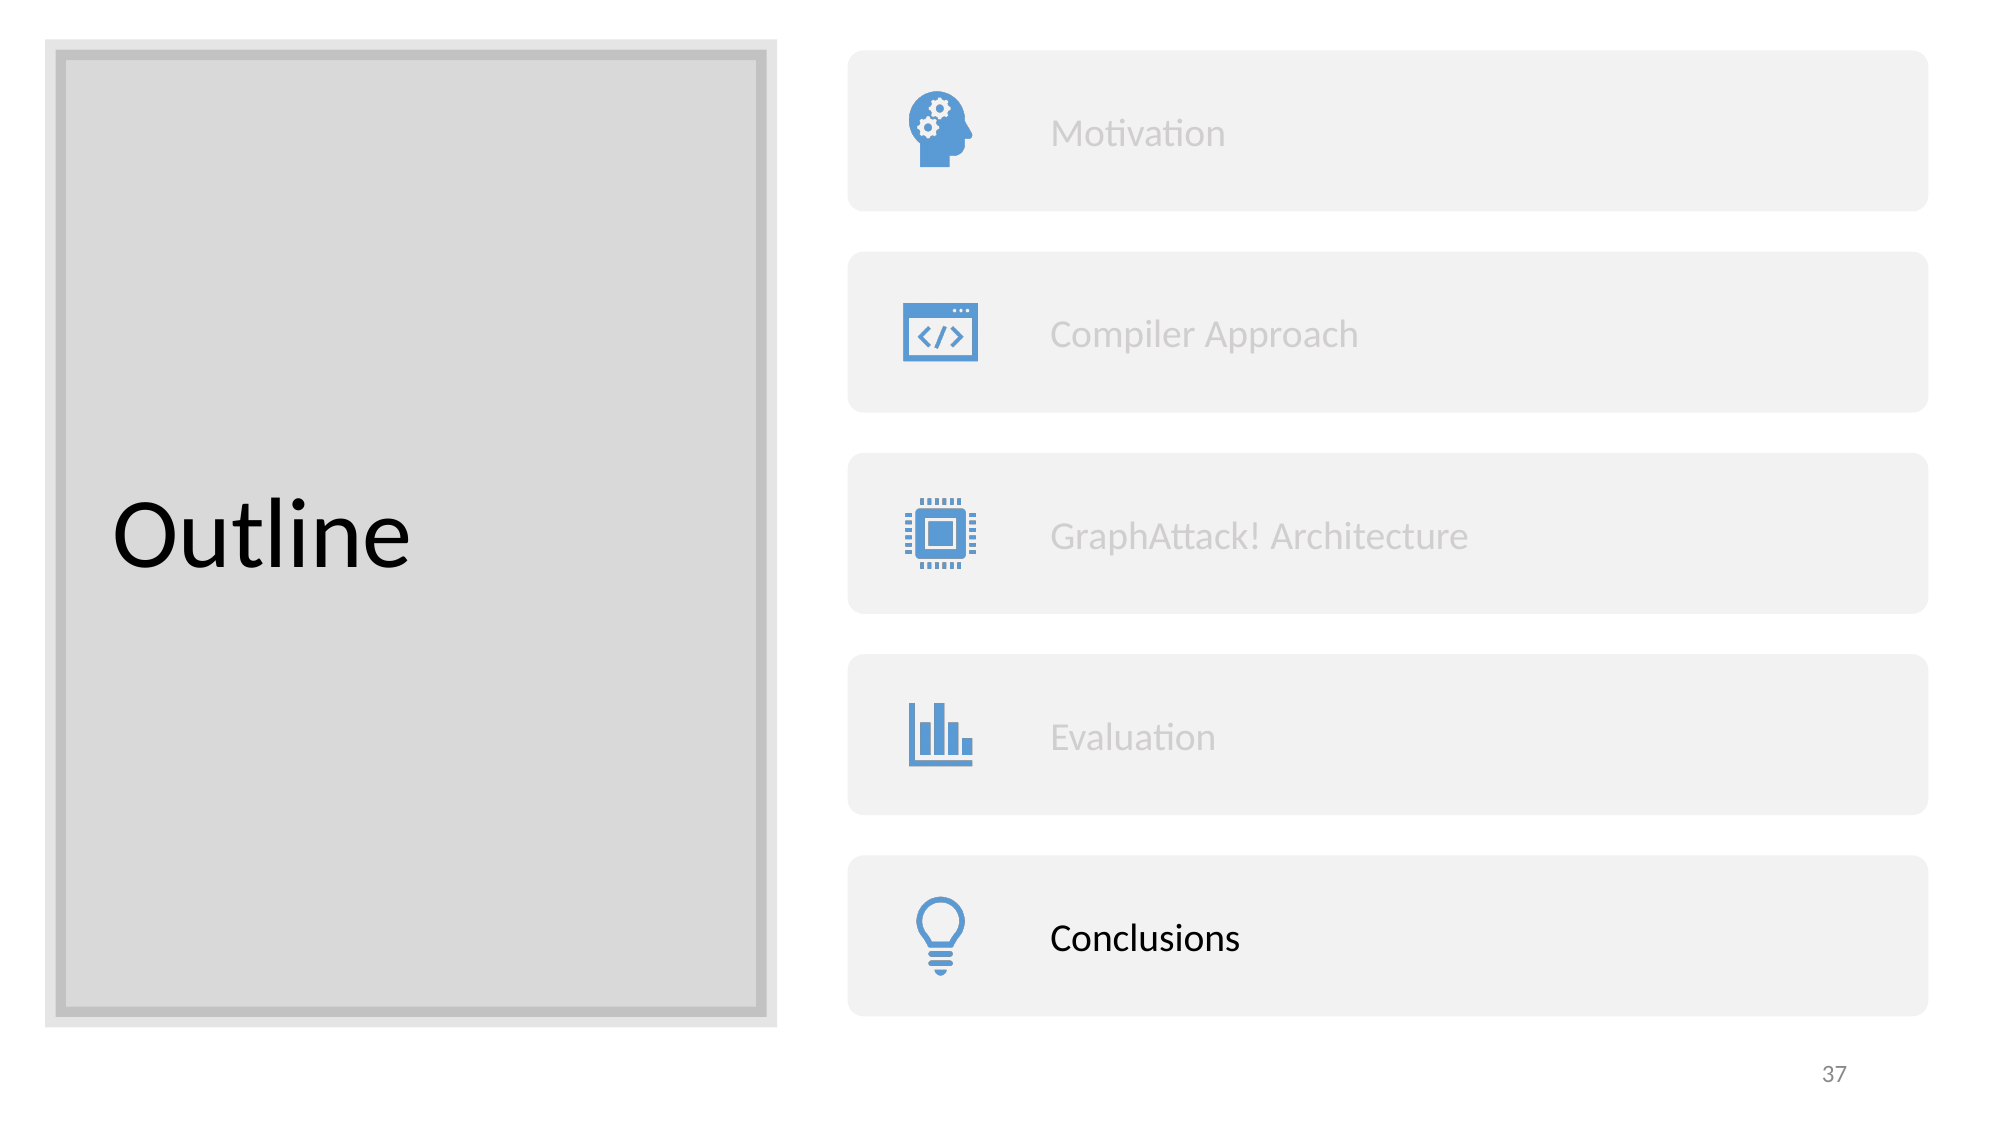

Motivation
Compiler Approach
GraphAttack! Architecture
Evaluation
Conclusions
# Outline

37